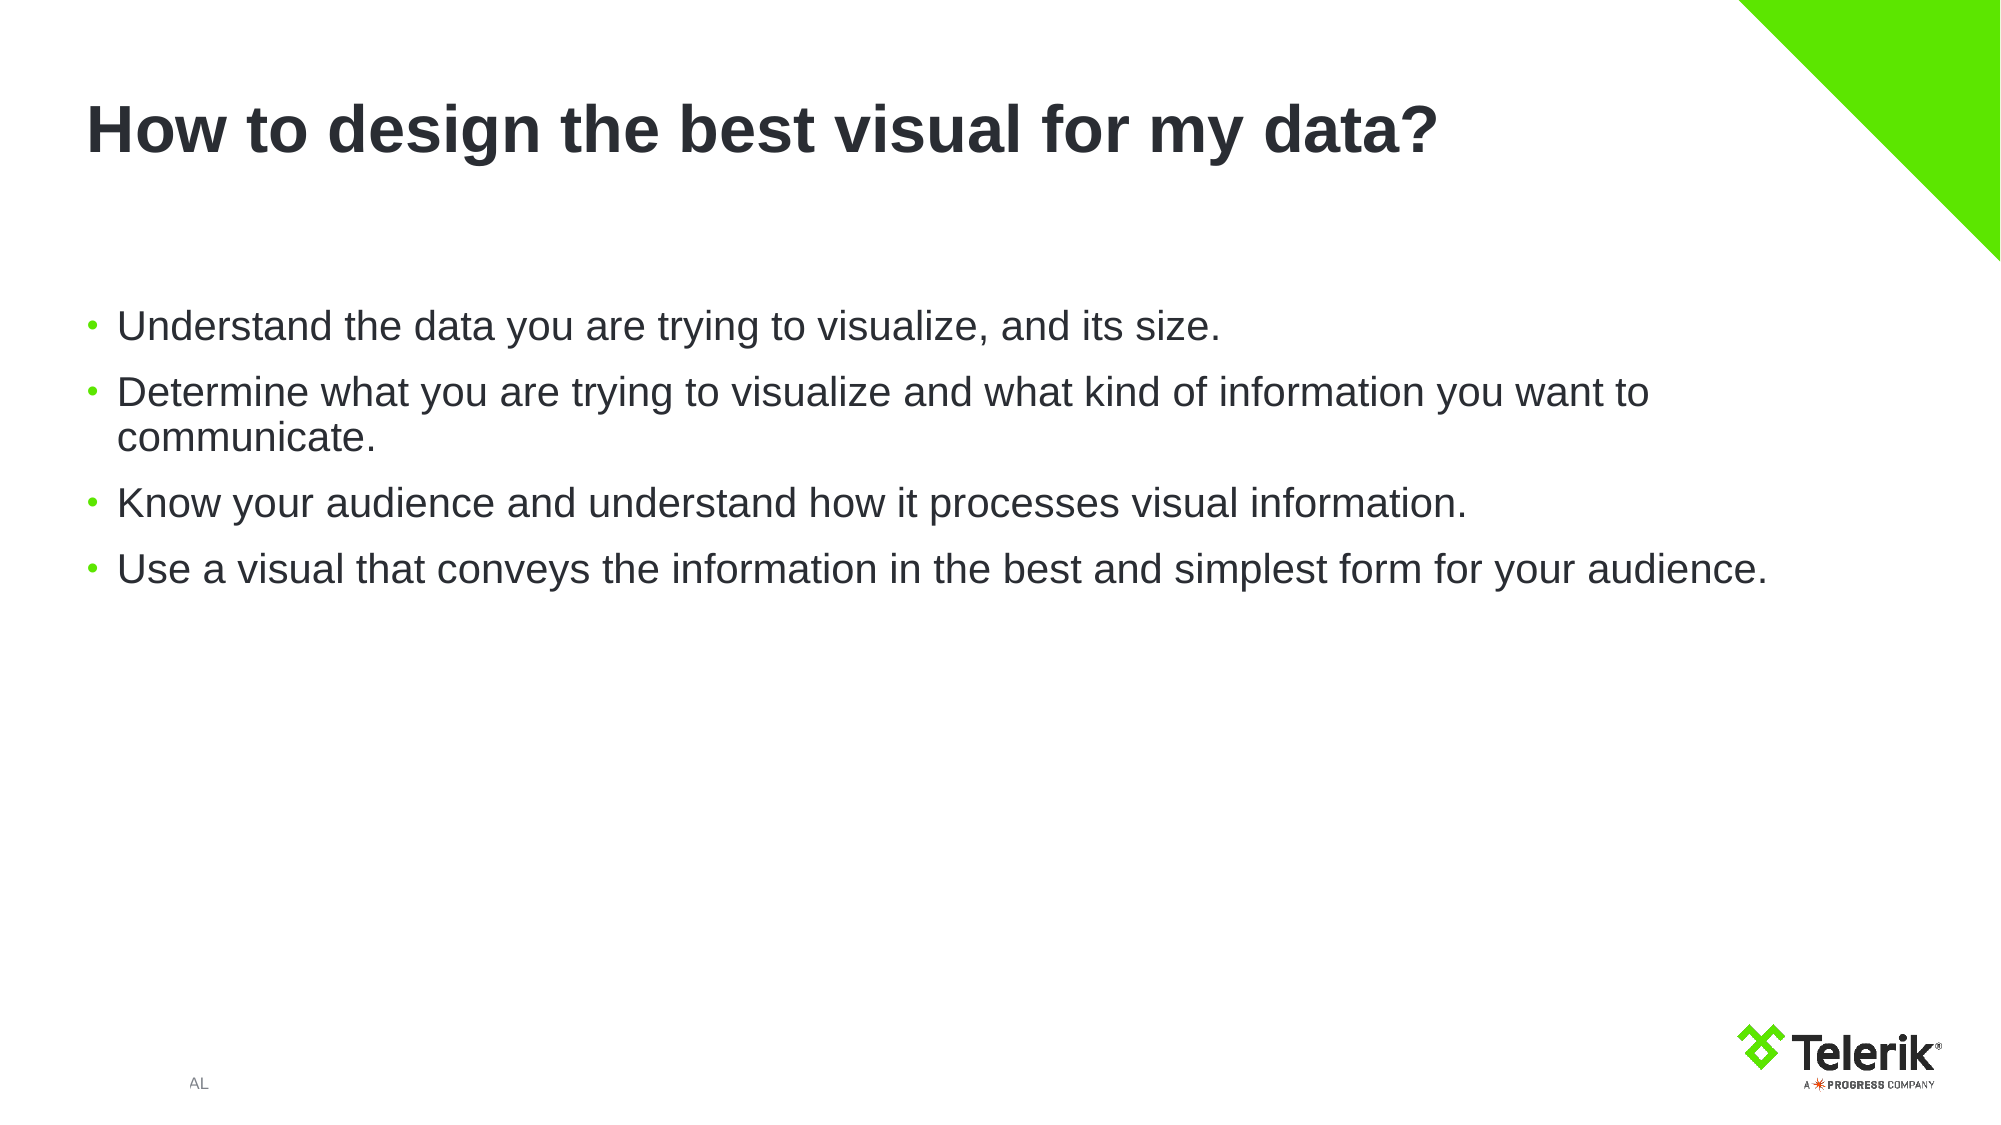

# How to design the best visual for my data?
Understand the data you are trying to visualize, and its size.
Determine what you are trying to visualize and what kind of information you want to communicate.
Know your audience and understand how it processes visual information.
Use a visual that conveys the information in the best and simplest form for your audience.